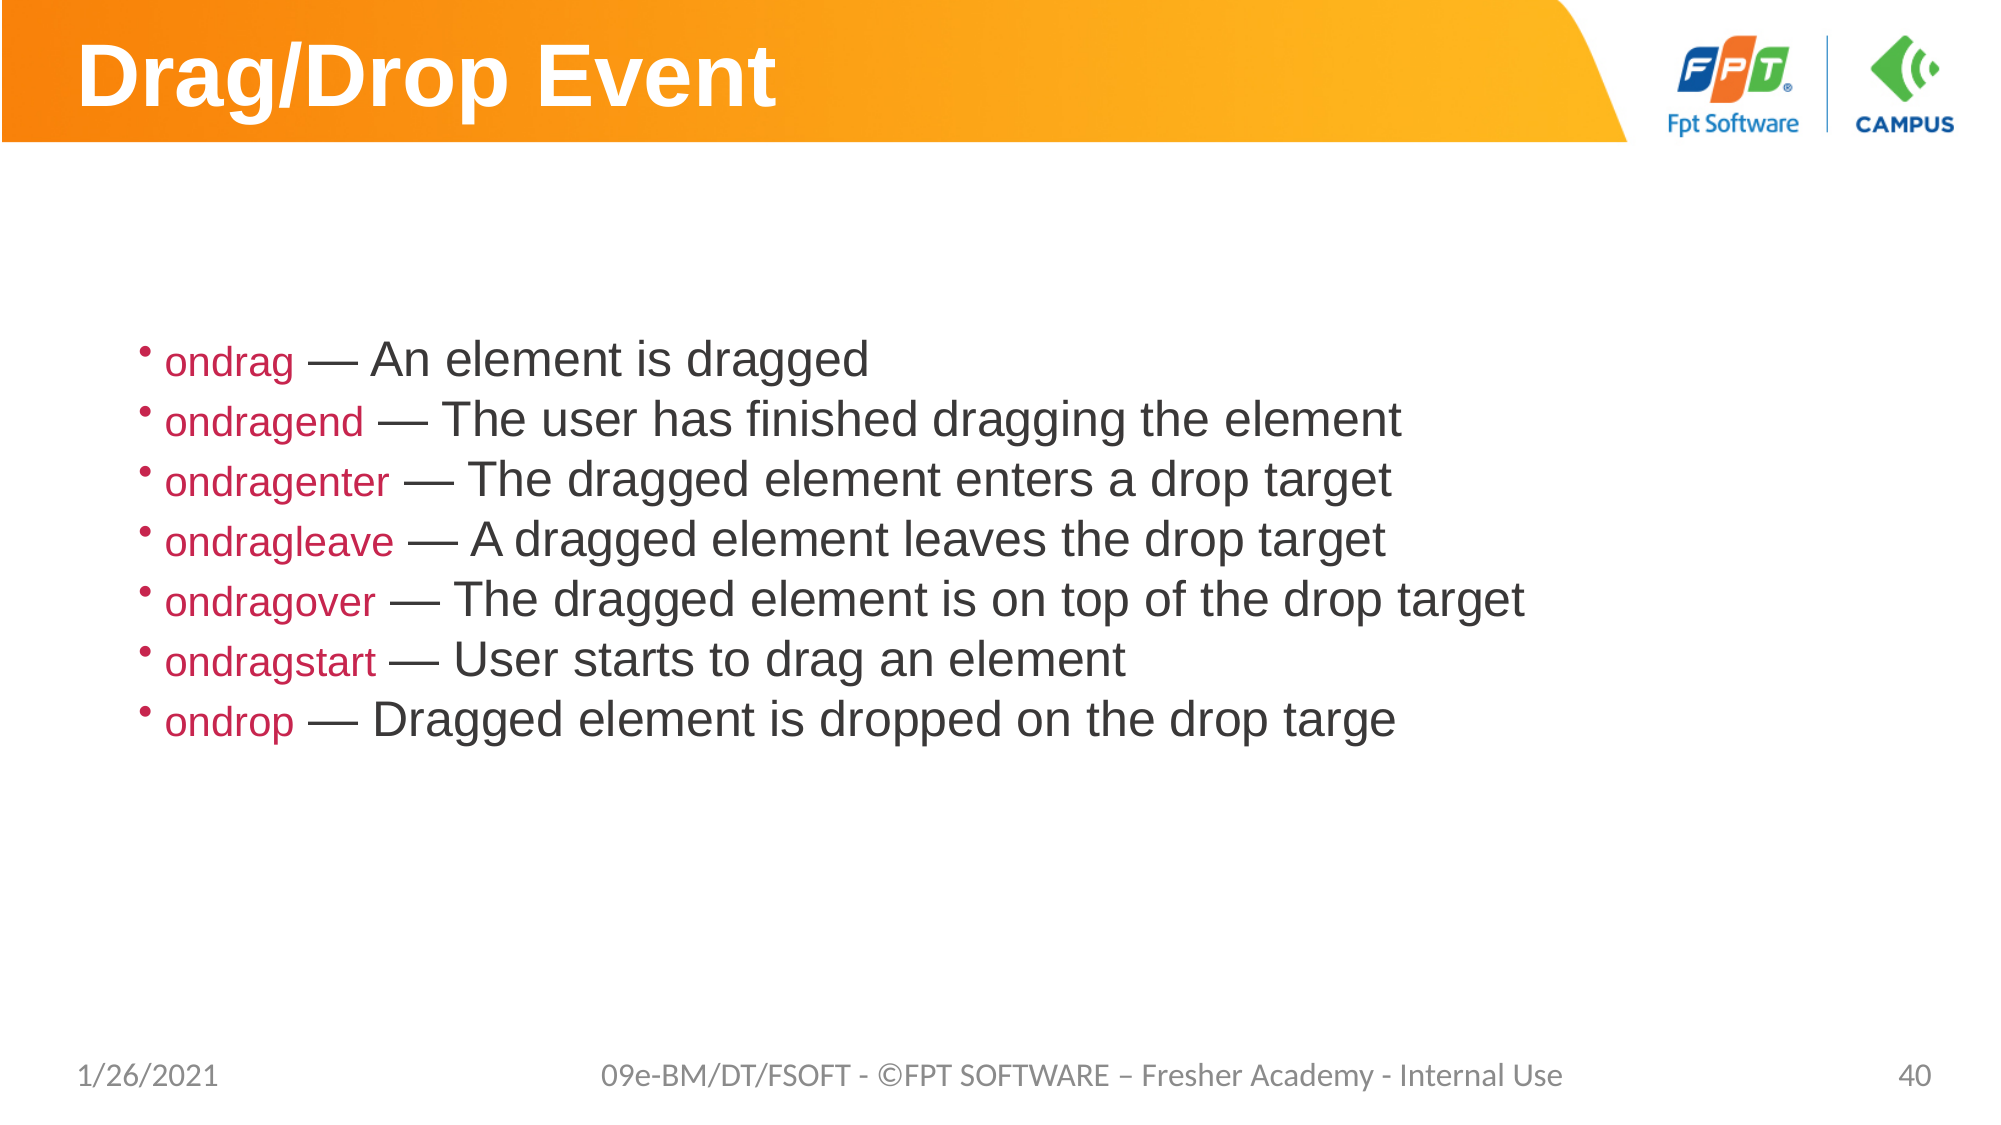

# Drag/Drop Event
 ondrag — An element is dragged
 ondragend — The user has finished dragging the element
 ondragenter — The dragged element enters a drop target
 ondragleave — A dragged element leaves the drop target
 ondragover — The dragged element is on top of the drop target
 ondragstart — User starts to drag an element
 ondrop — Dragged element is dropped on the drop targe
1/26/2021
09e-BM/DT/FSOFT - ©FPT SOFTWARE – Fresher Academy - Internal Use
40